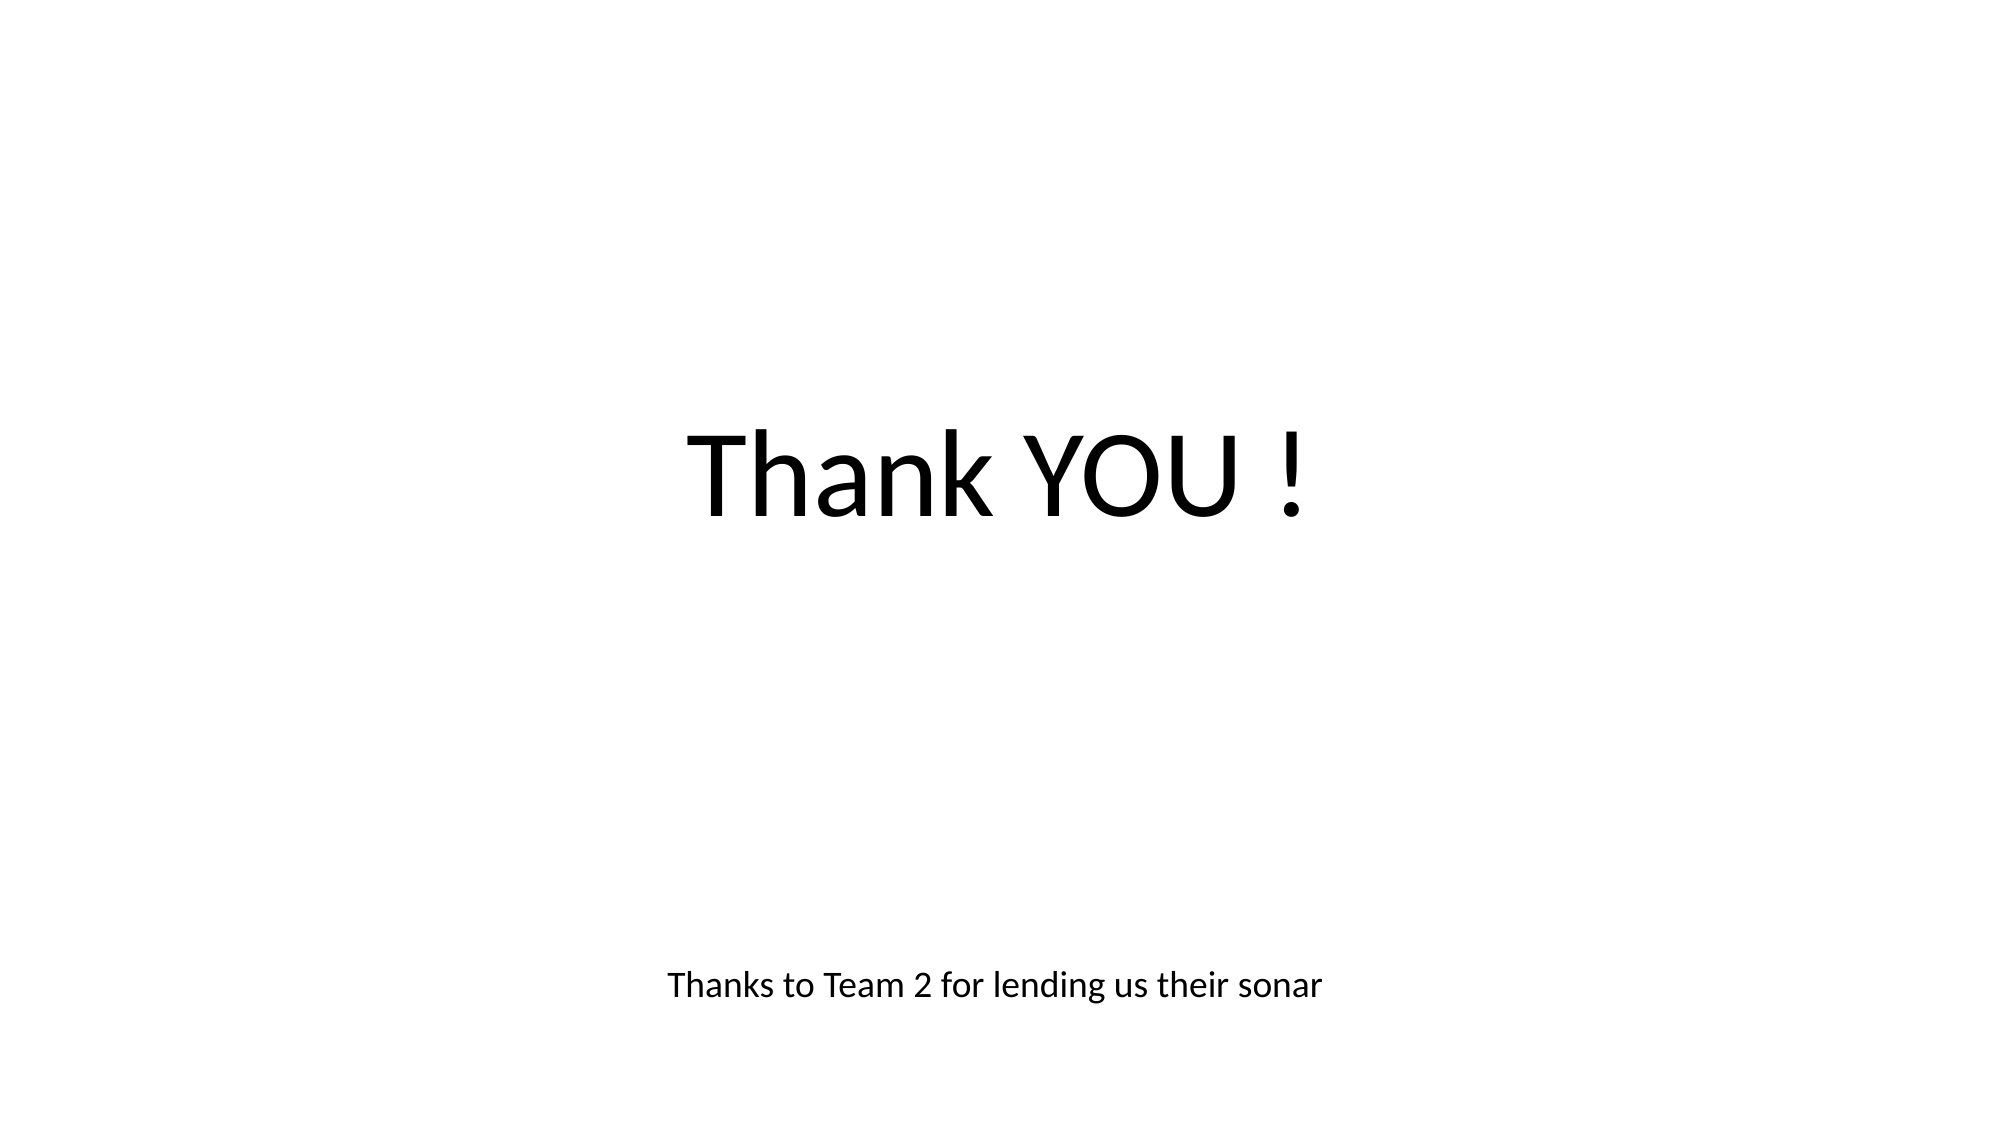

Thank YOU !

Thanks to Team 2 for lending us their sonar